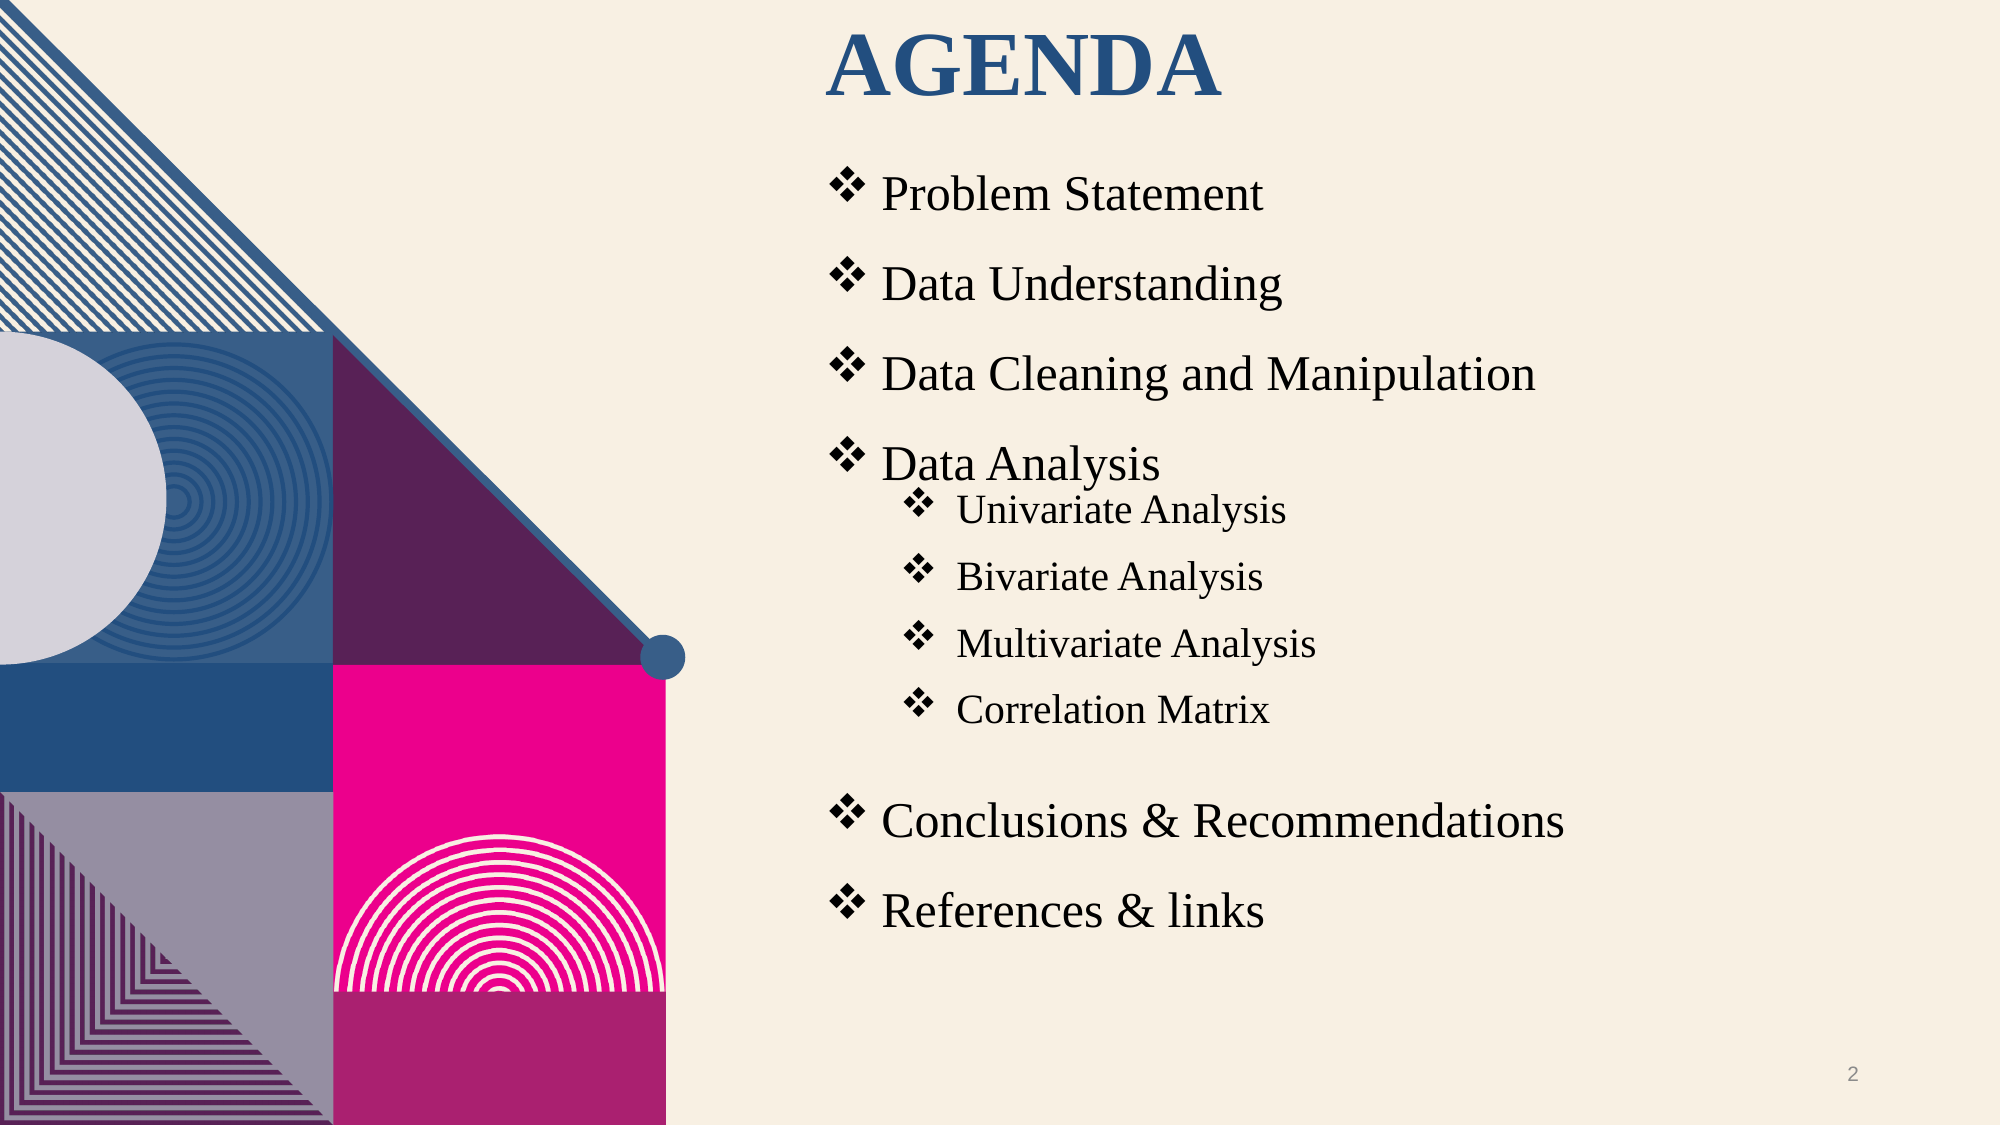

# Agenda
Problem Statement
Data Understanding
Data Cleaning and Manipulation
Data Analysis
Univariate Analysis
Bivariate Analysis
Multivariate Analysis
Correlation Matrix
Conclusions & Recommendations
References & links

2